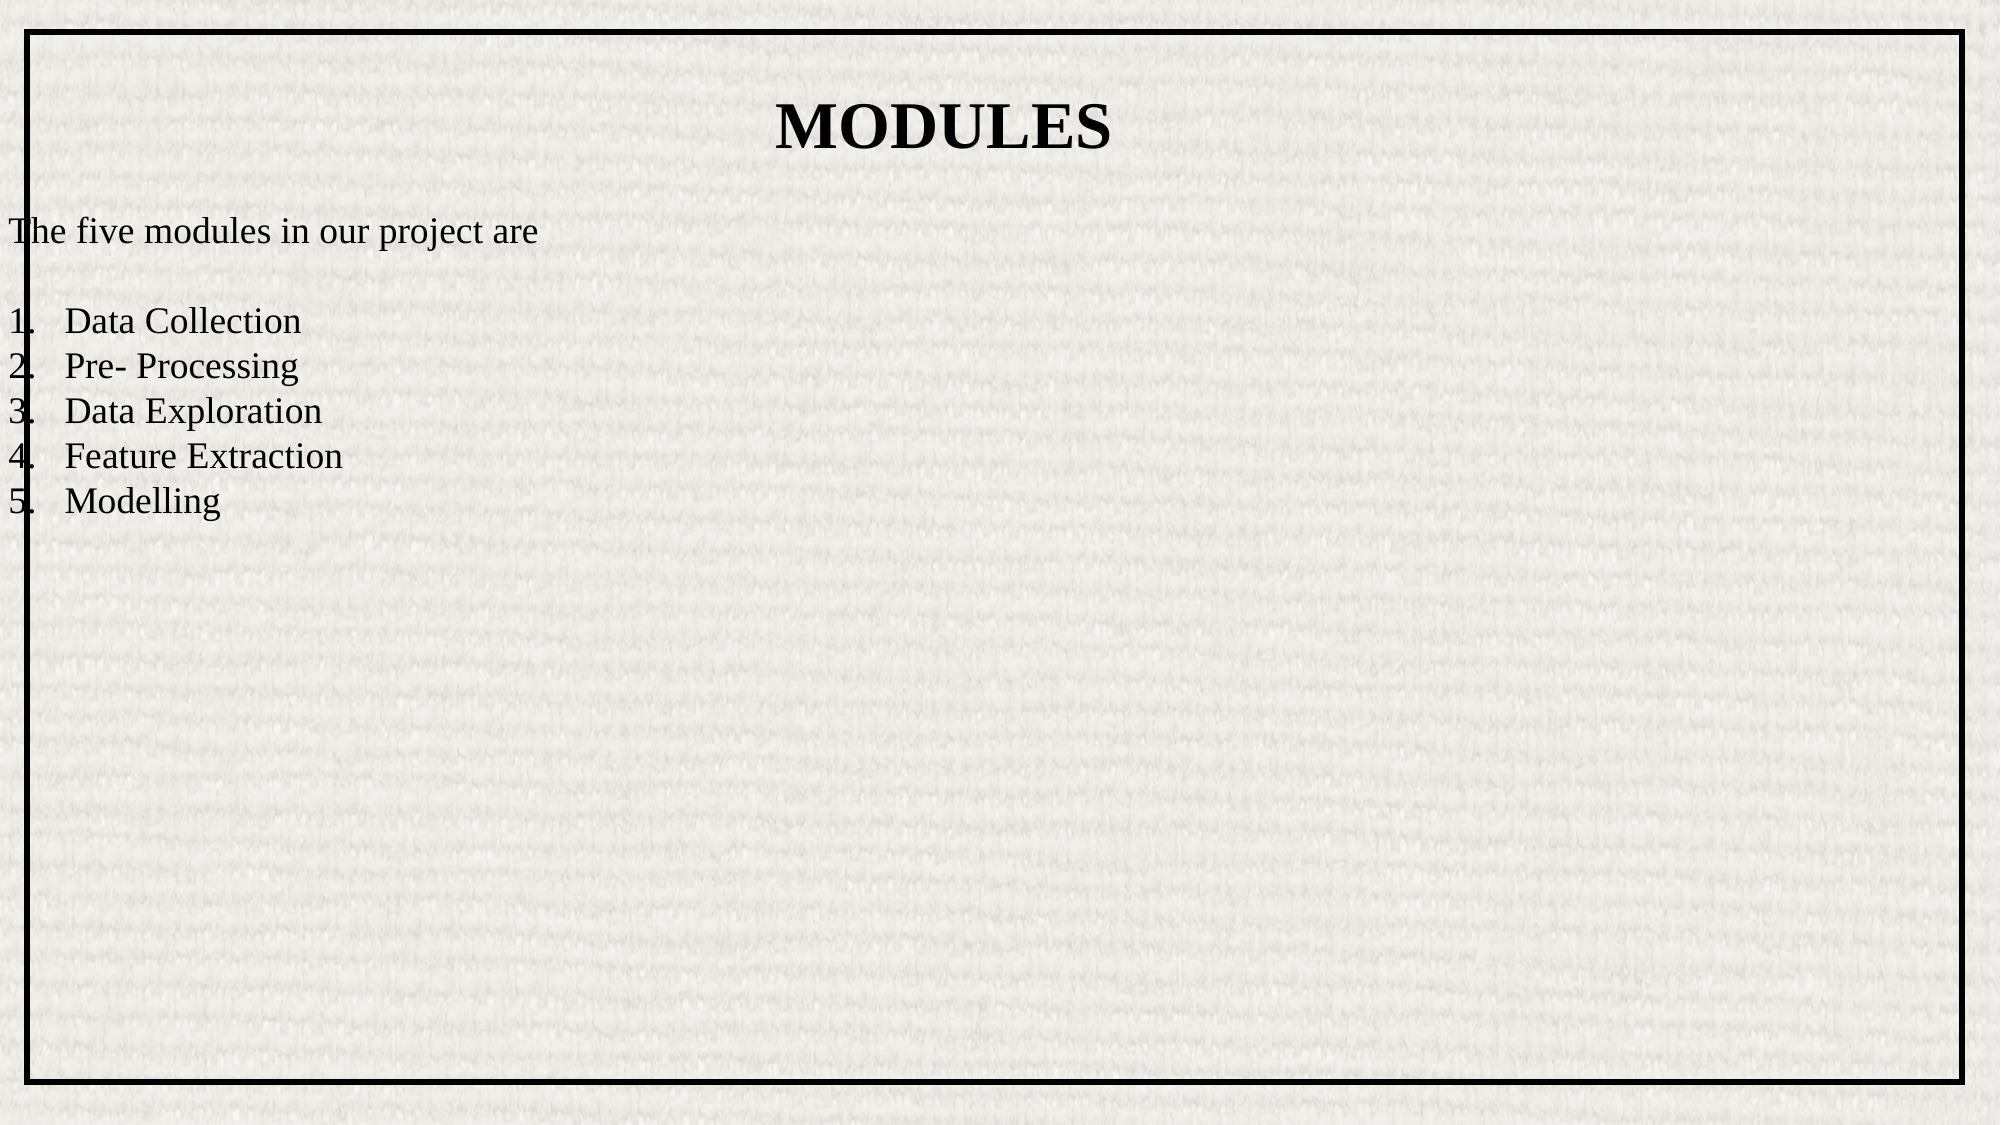

MODULES
The five modules in our project are

Data Collection
Pre- Processing
Data Exploration
Feature Extraction
Modelling